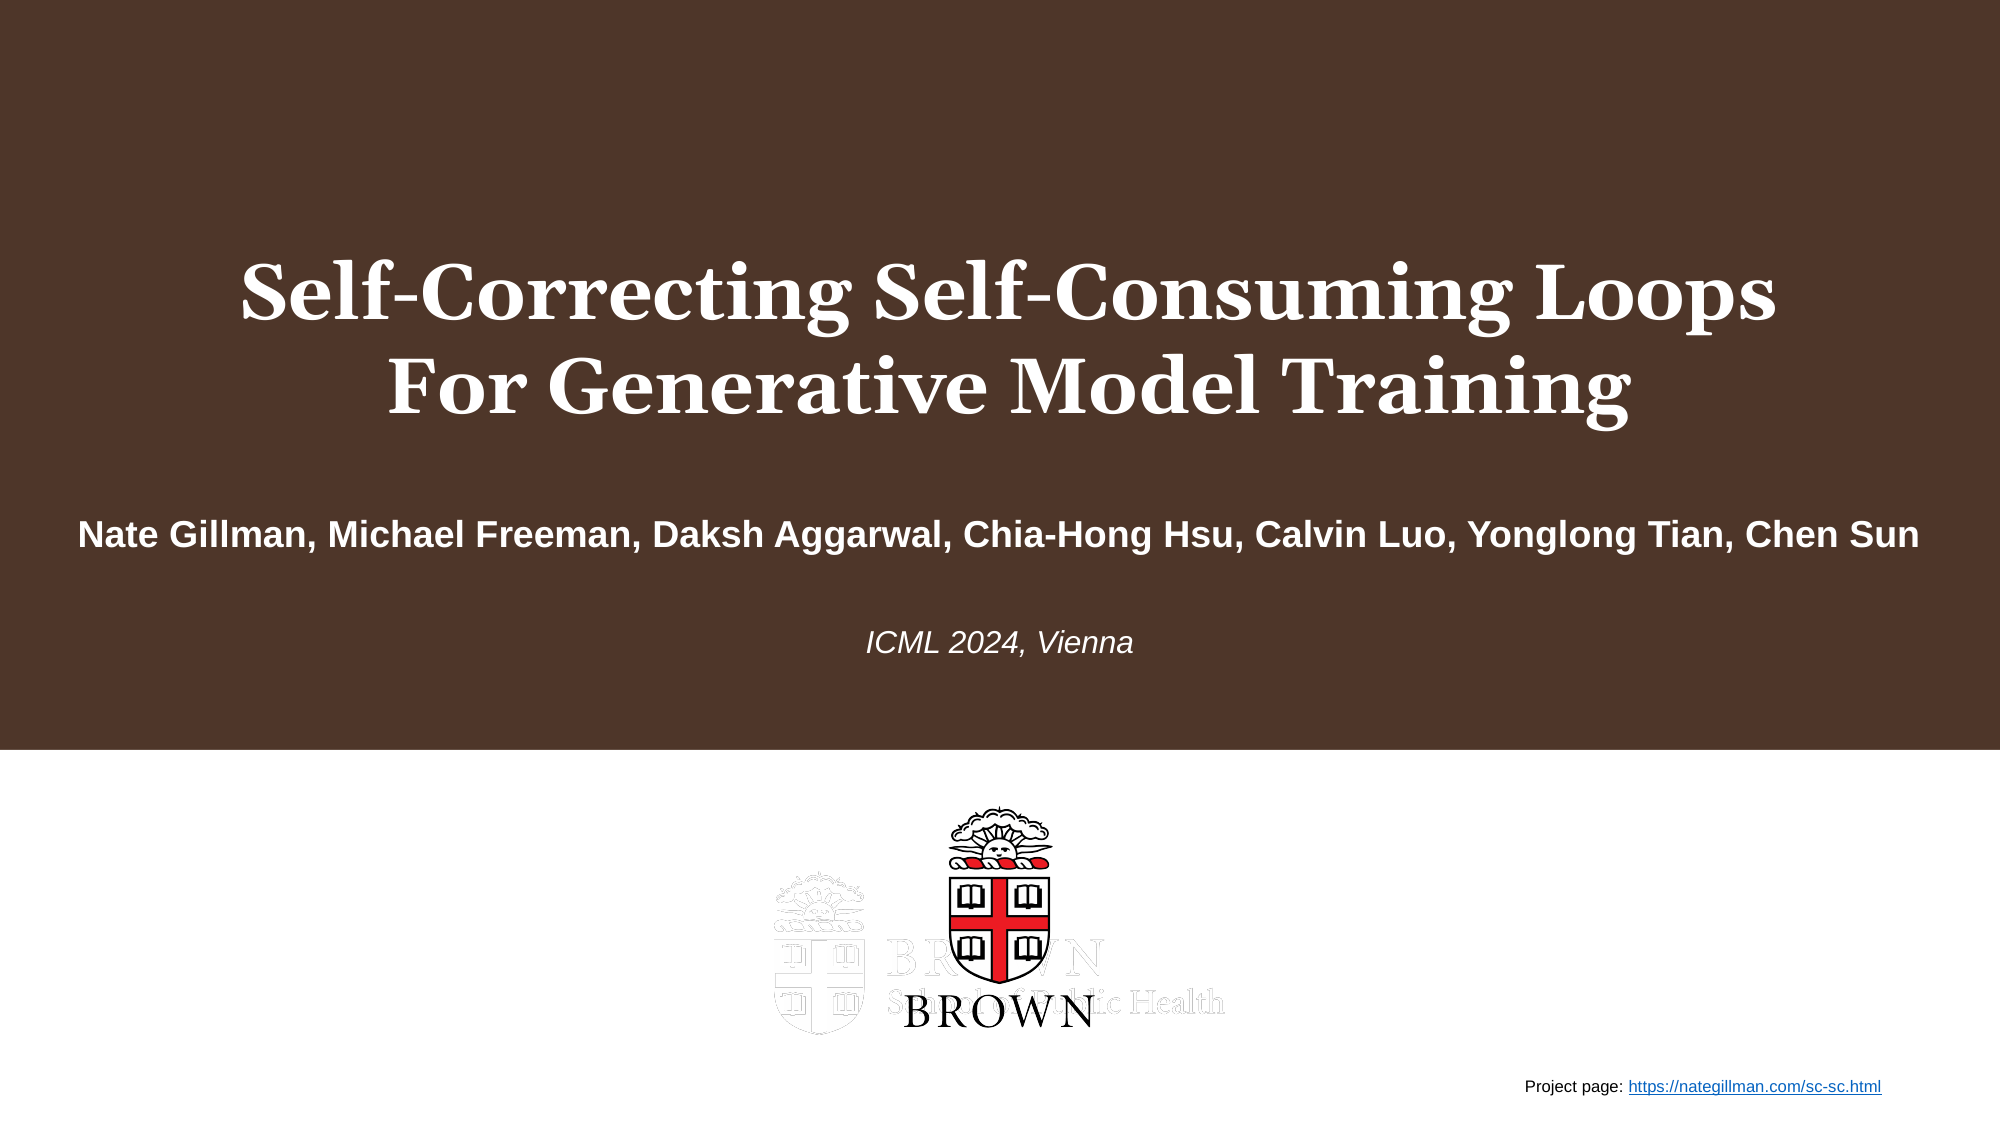

# Self-Correcting Self-Consuming Loops
For Generative Model Training
Nate Gillman, Michael Freeman, Daksh Aggarwal, Chia-Hong Hsu, Calvin Luo, Yonglong Tian, Chen Sun

ICML 2024, Vienna

Project page: https://nategillman.com/sc-sc.html